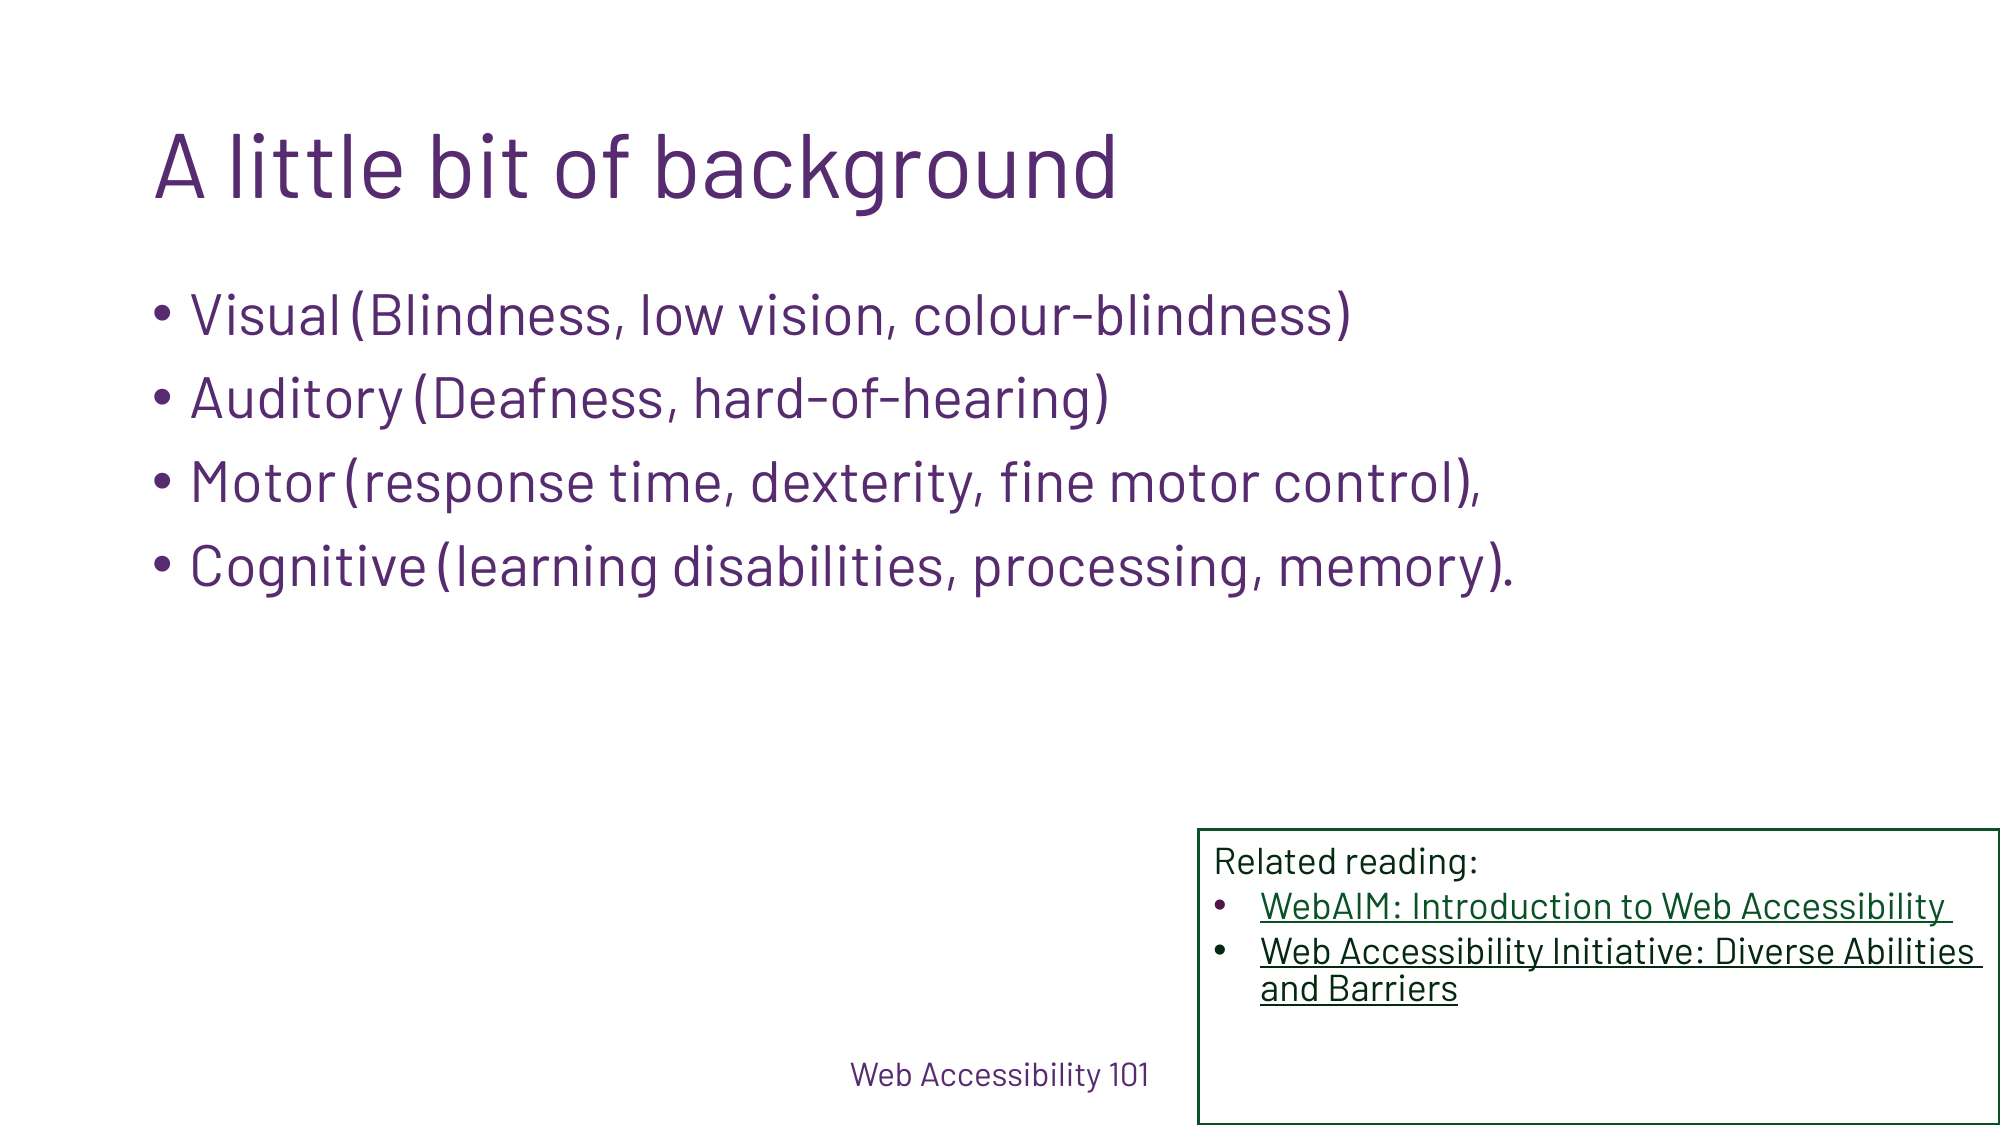

# A little bit of background
Visual (Blindness, low vision, colour-blindness)
Auditory (Deafness, hard-of-hearing)
Motor (response time, dexterity, fine motor control),
Cognitive (learning disabilities, processing, memory).
Related reading:
WebAIM: Introduction to Web Accessibility
Web Accessibility Initiative: Diverse Abilities and Barriers
Web Accessibility 101
27